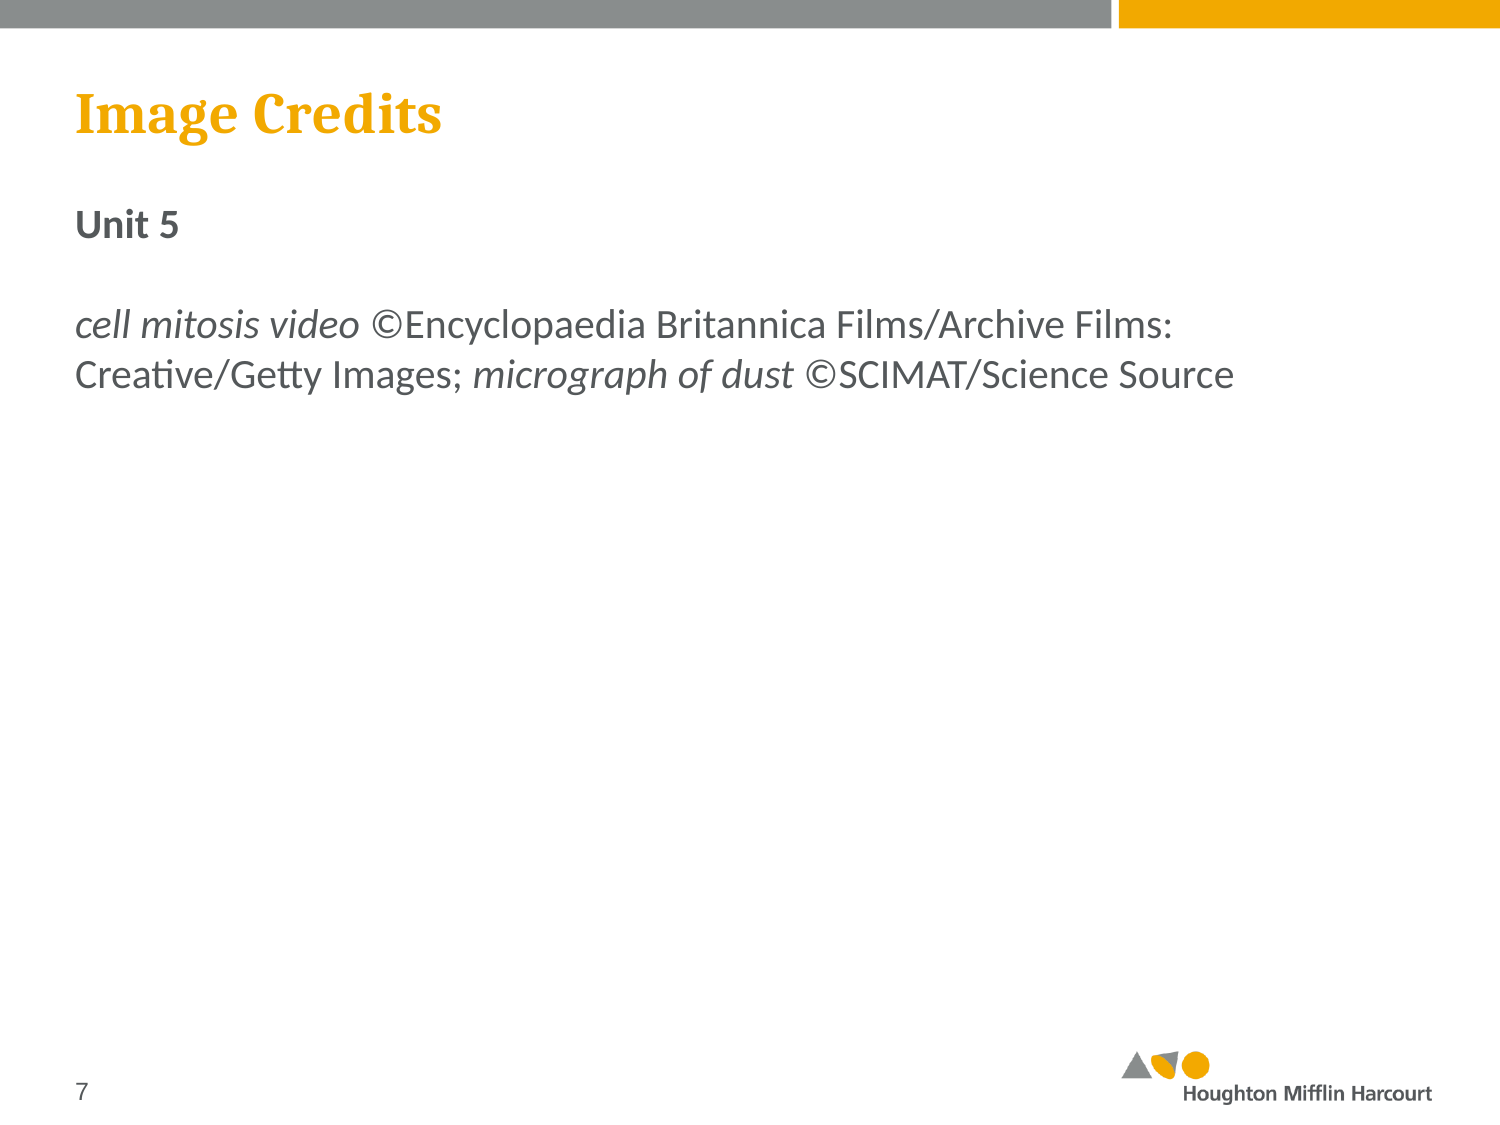

# Image Credits
Unit 5

cell mitosis video ©Encyclopaedia Britannica Films/Archive Films: Creative/Getty Images; micrograph of dust ©SCIMAT/Science Source

7